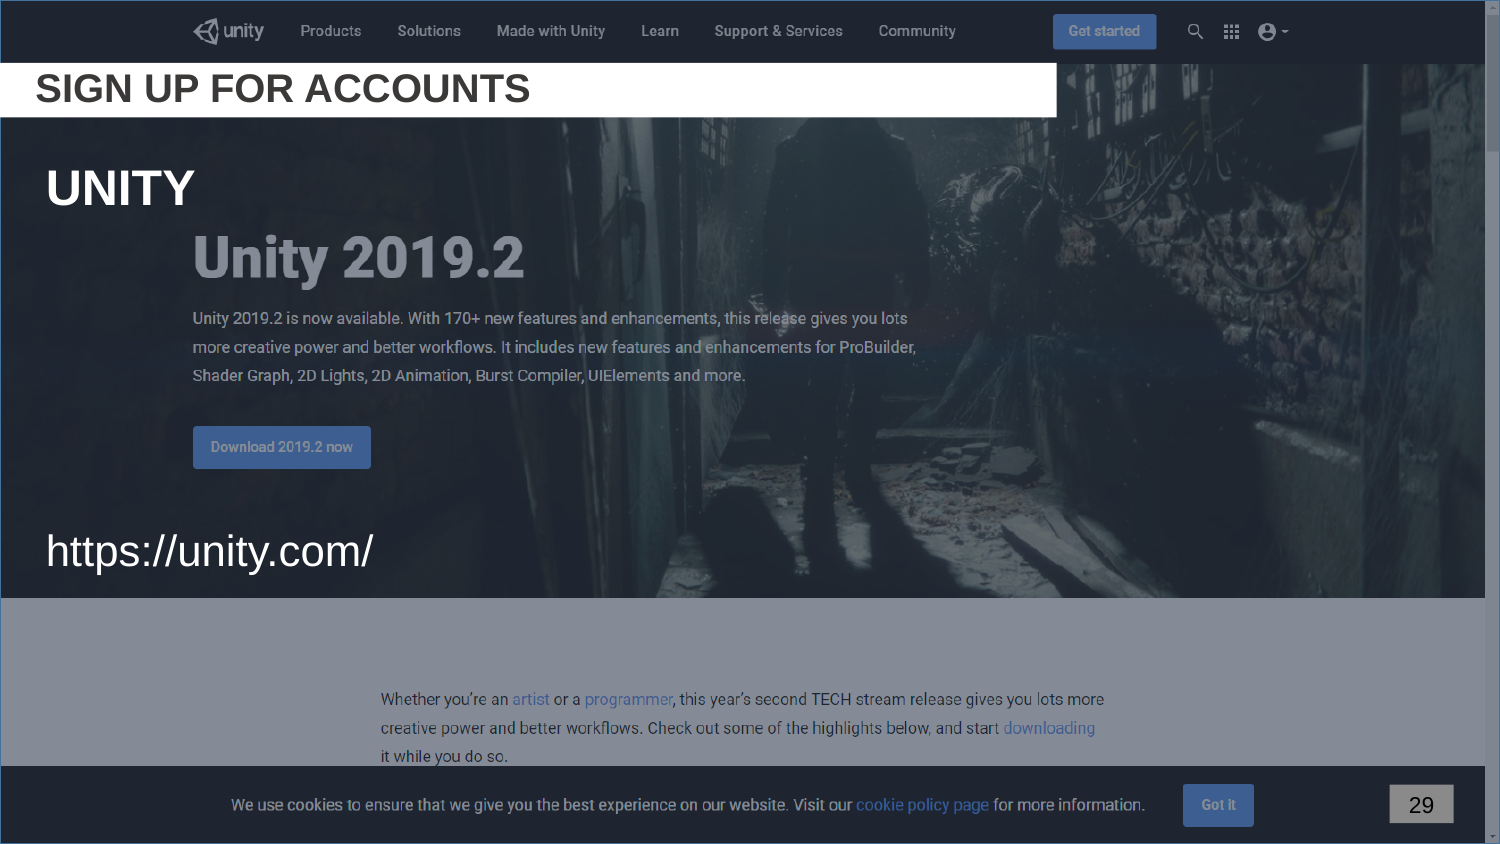

# SIGN UP FOR ACCOUNTS
UNITY
https://unity.com/